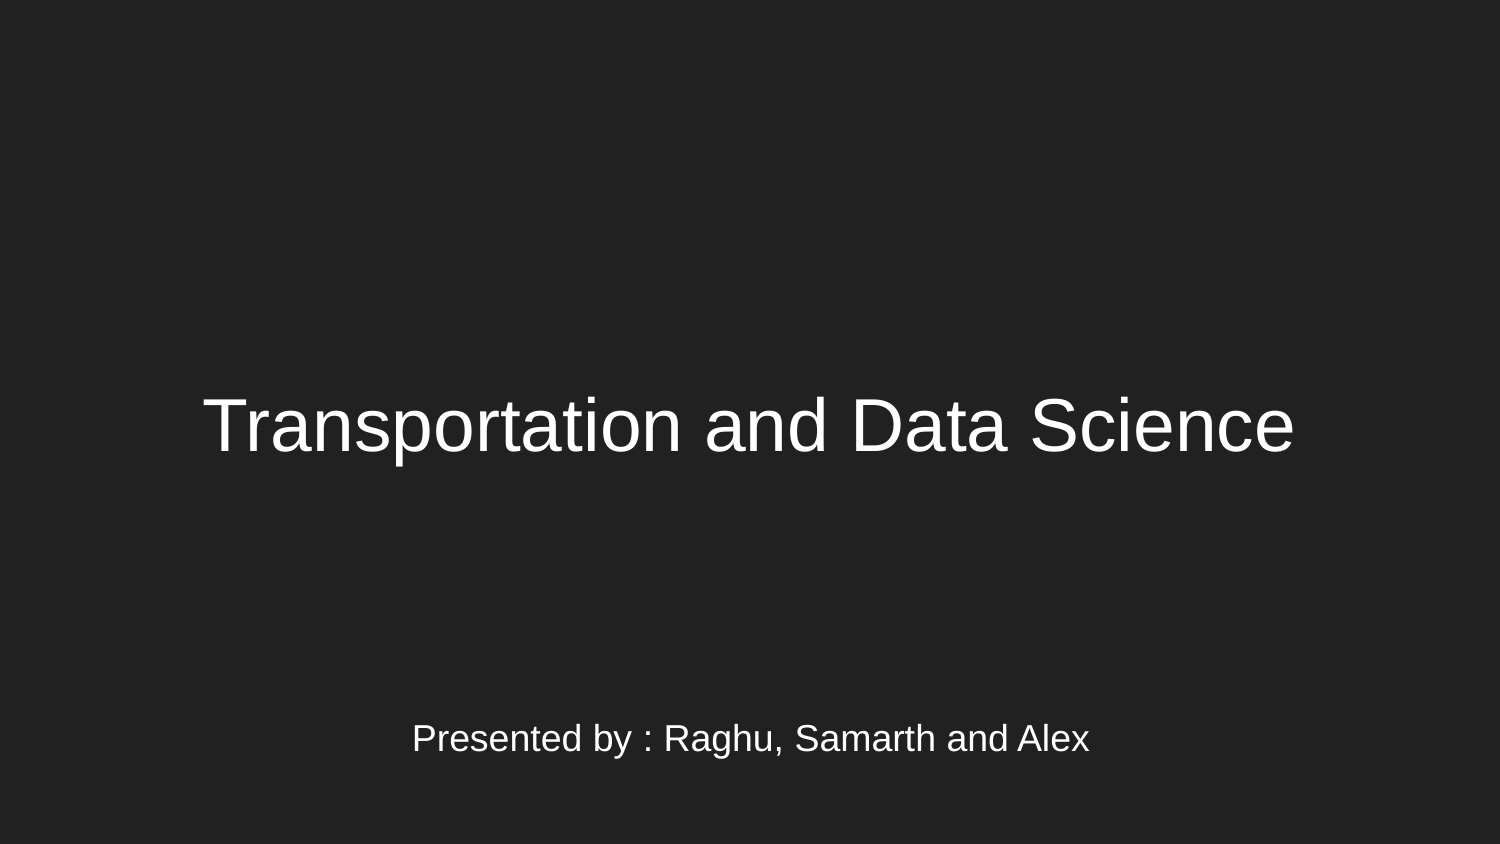

# Transportation and Data Science
Presented by : Raghu, Samarth and Alex